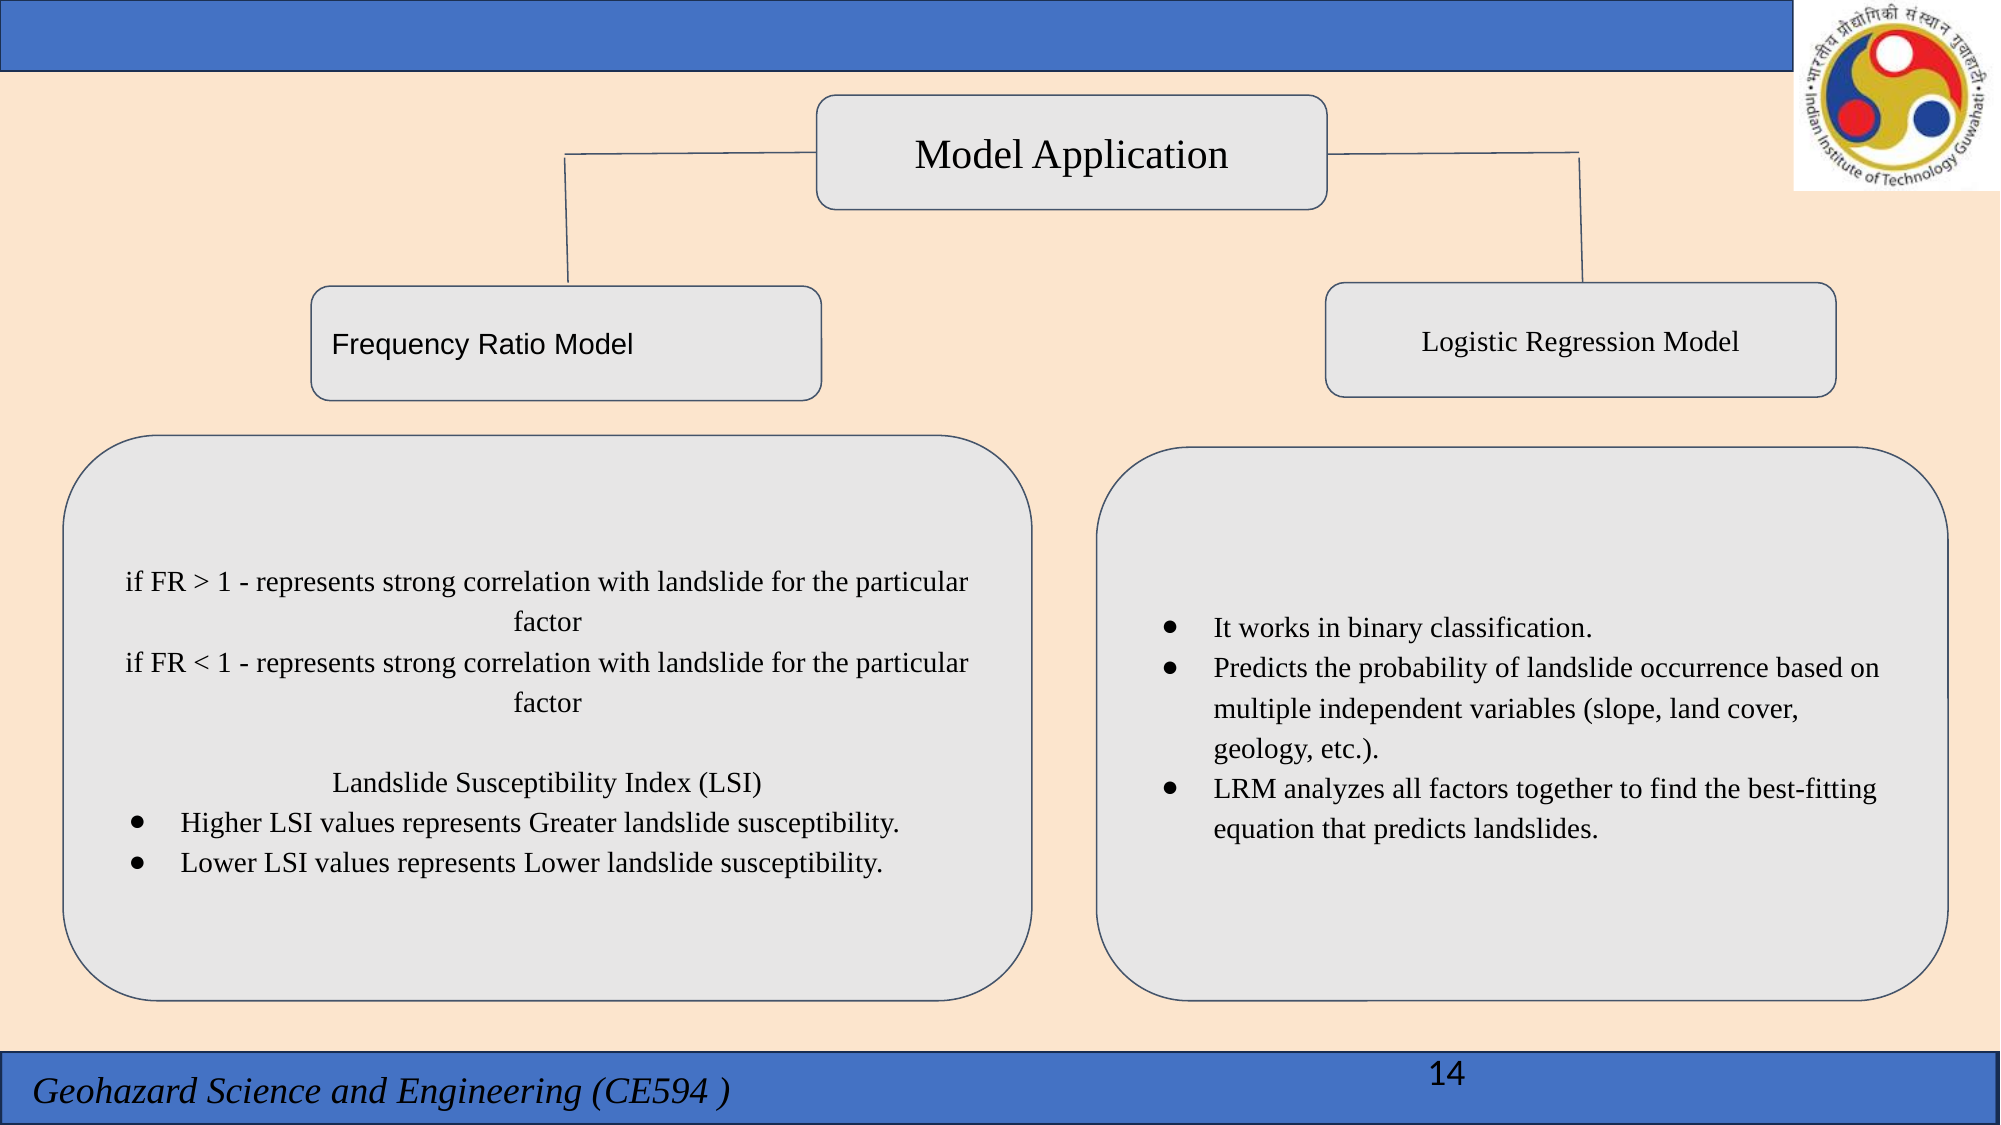

Model Application
Logistic Regression Model
Frequency Ratio Model
if FR > 1 - represents strong correlation with landslide for the particular factor
if FR < 1 - represents strong correlation with landslide for the particular factor

Landslide Susceptibility Index (LSI)
Higher LSI values represents Greater landslide susceptibility.
Lower LSI values represents Lower landslide susceptibility.
It works in binary classification.
Predicts the probability of landslide occurrence based on multiple independent variables (slope, land cover, geology, etc.).
LRM analyzes all factors together to find the best-fitting equation that predicts landslides.
14